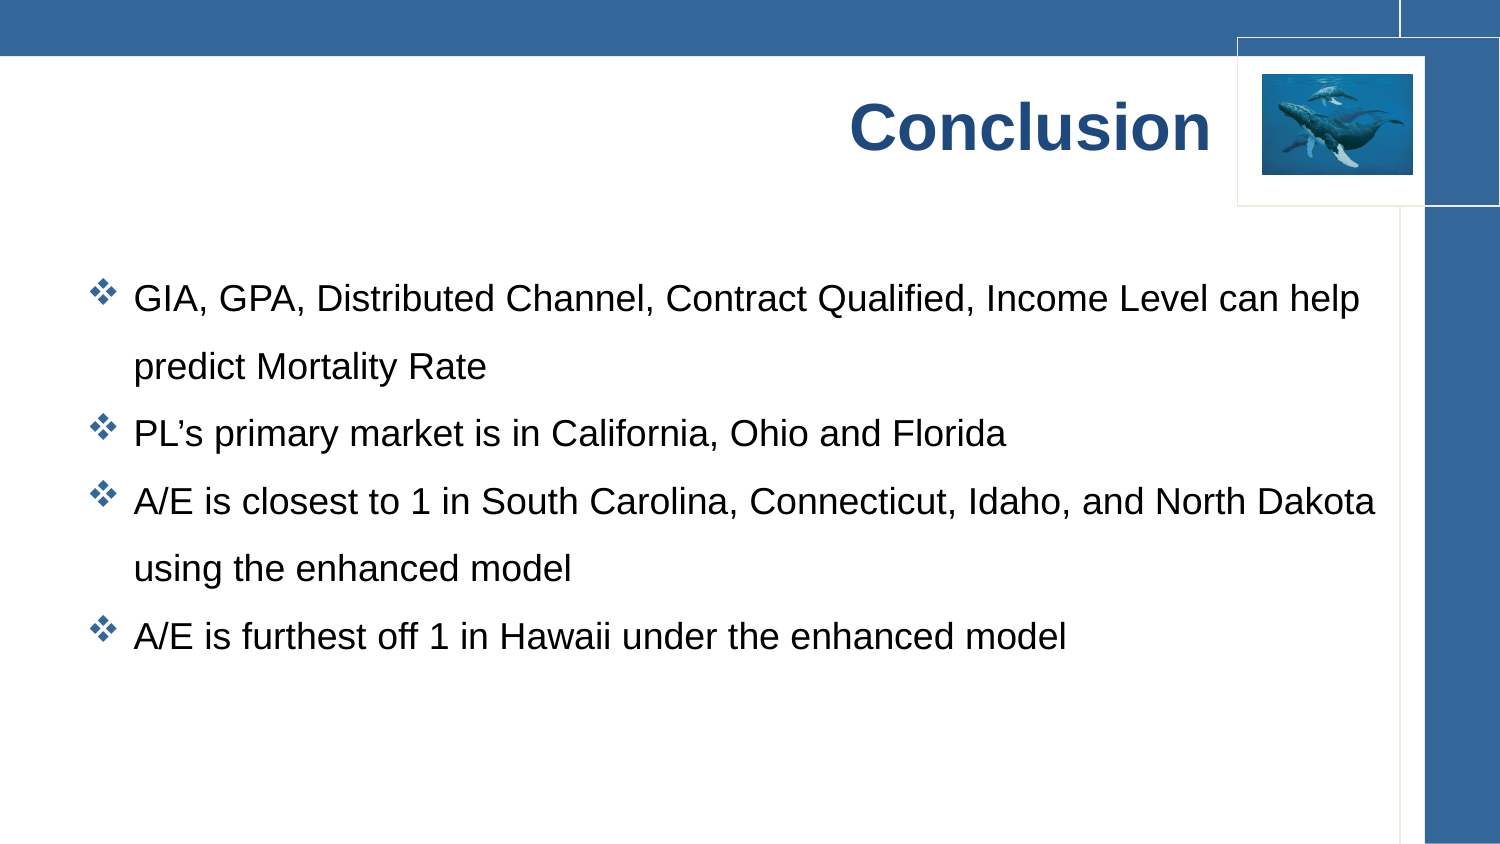

# Conclusion
GIA, GPA, Distributed Channel, Contract Qualified, Income Level can help predict Mortality Rate
PL’s primary market is in California, Ohio and Florida
A/E is closest to 1 in South Carolina, Connecticut, Idaho, and North Dakota using the enhanced model
A/E is furthest off 1 in Hawaii under the enhanced model